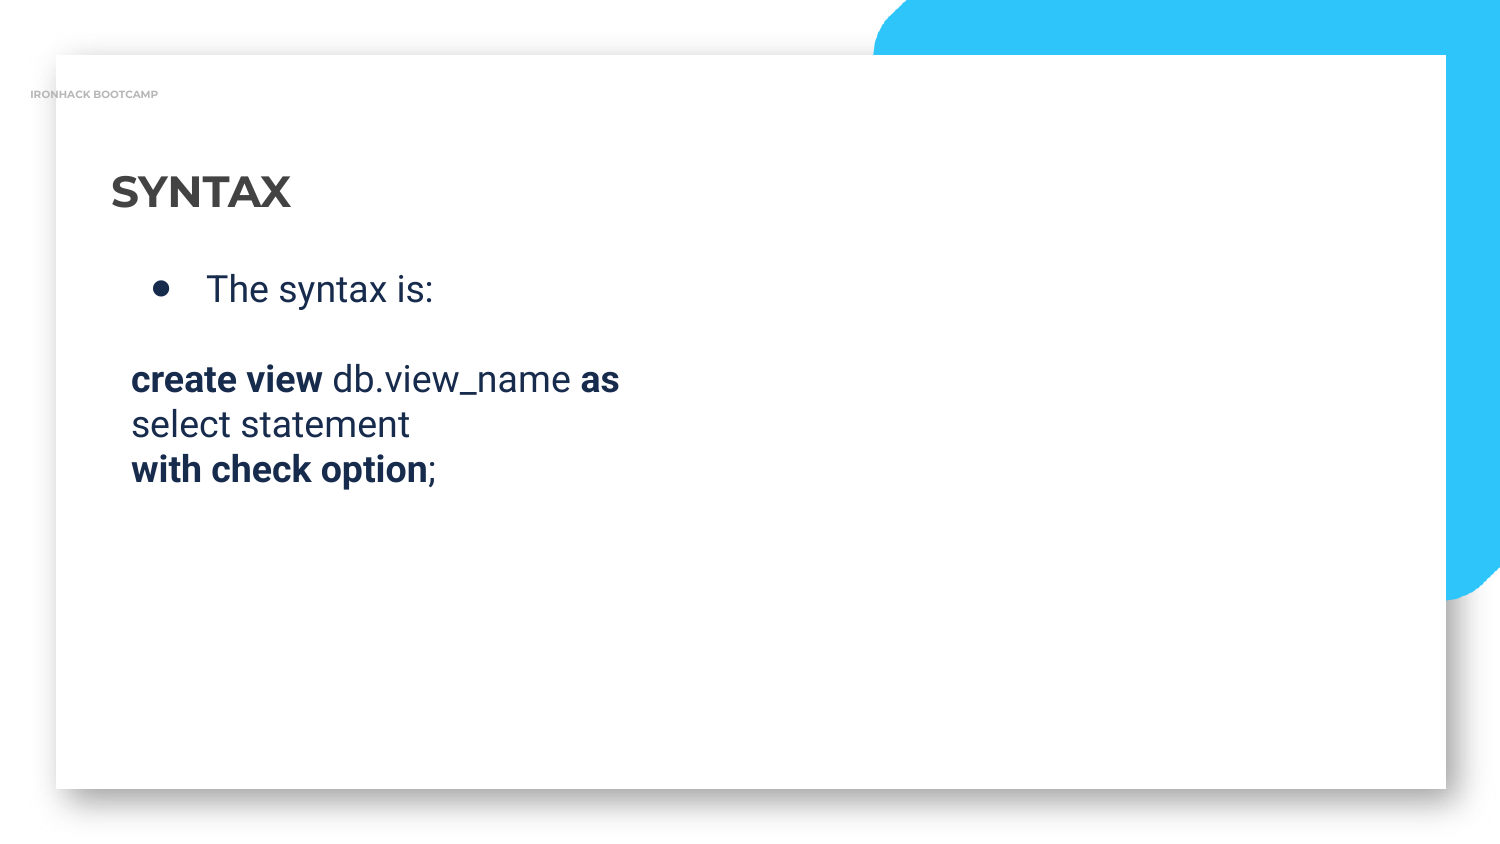

IRONHACK BOOTCAMP
SYNTAX
The syntax is:

create view db.view_name as
select statement
with check option;